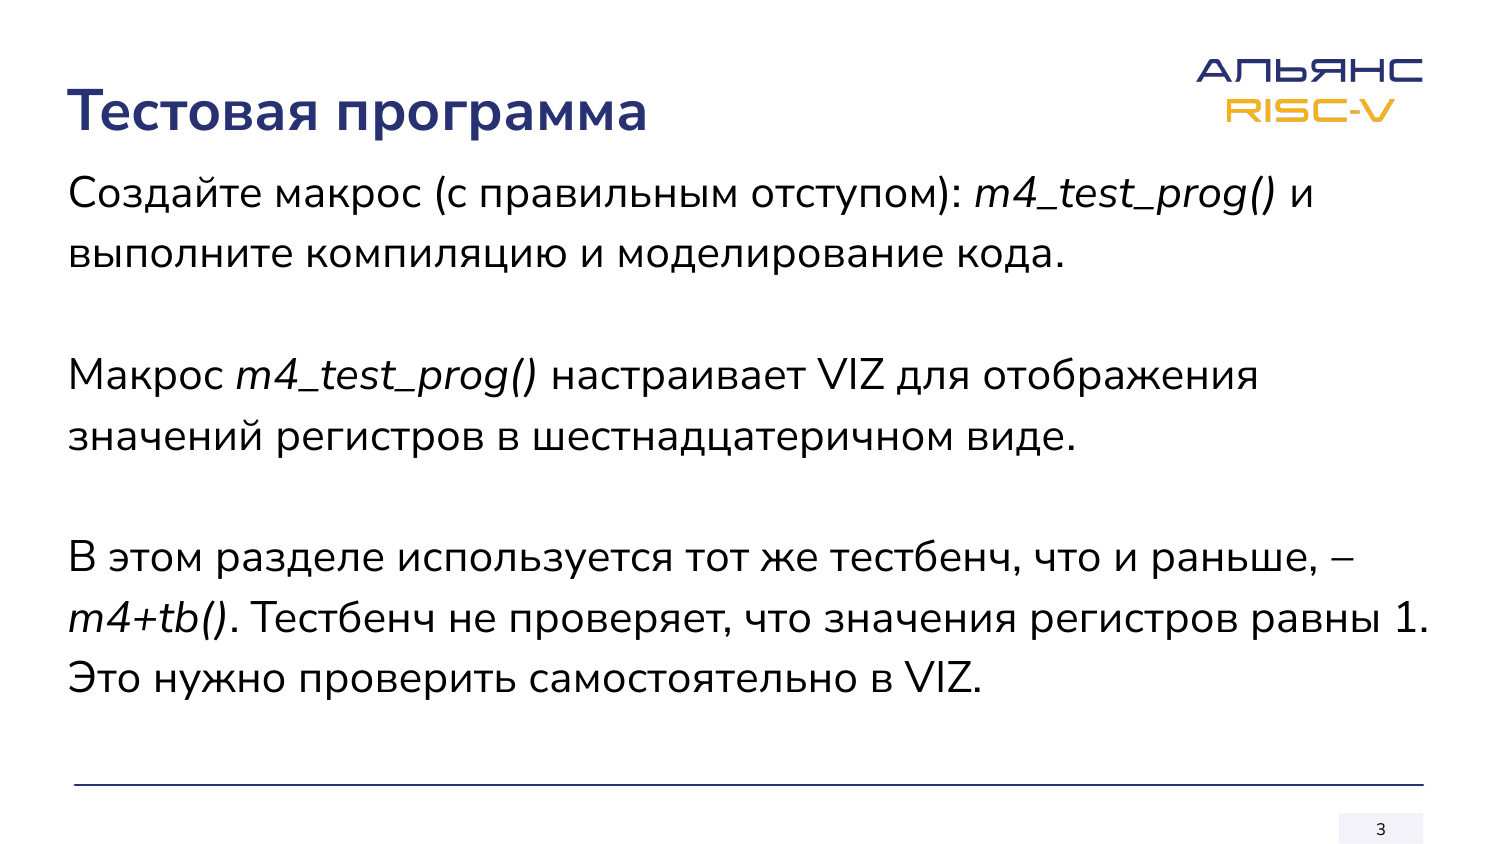

# Тестовая программа
Создайте макрос (с правильным отступом): m4_test_prog() и выполните компиляцию и моделирование кода.

Макрос m4_test_prog() настраивает VIZ для отображения значений регистров в шестнадцатеричном виде.

В этом разделе используется тот же тестбенч, что и раньше, – m4+tb(). Тестбенч не проверяет, что значения регистров равны 1. Это нужно проверить самостоятельно в VIZ.